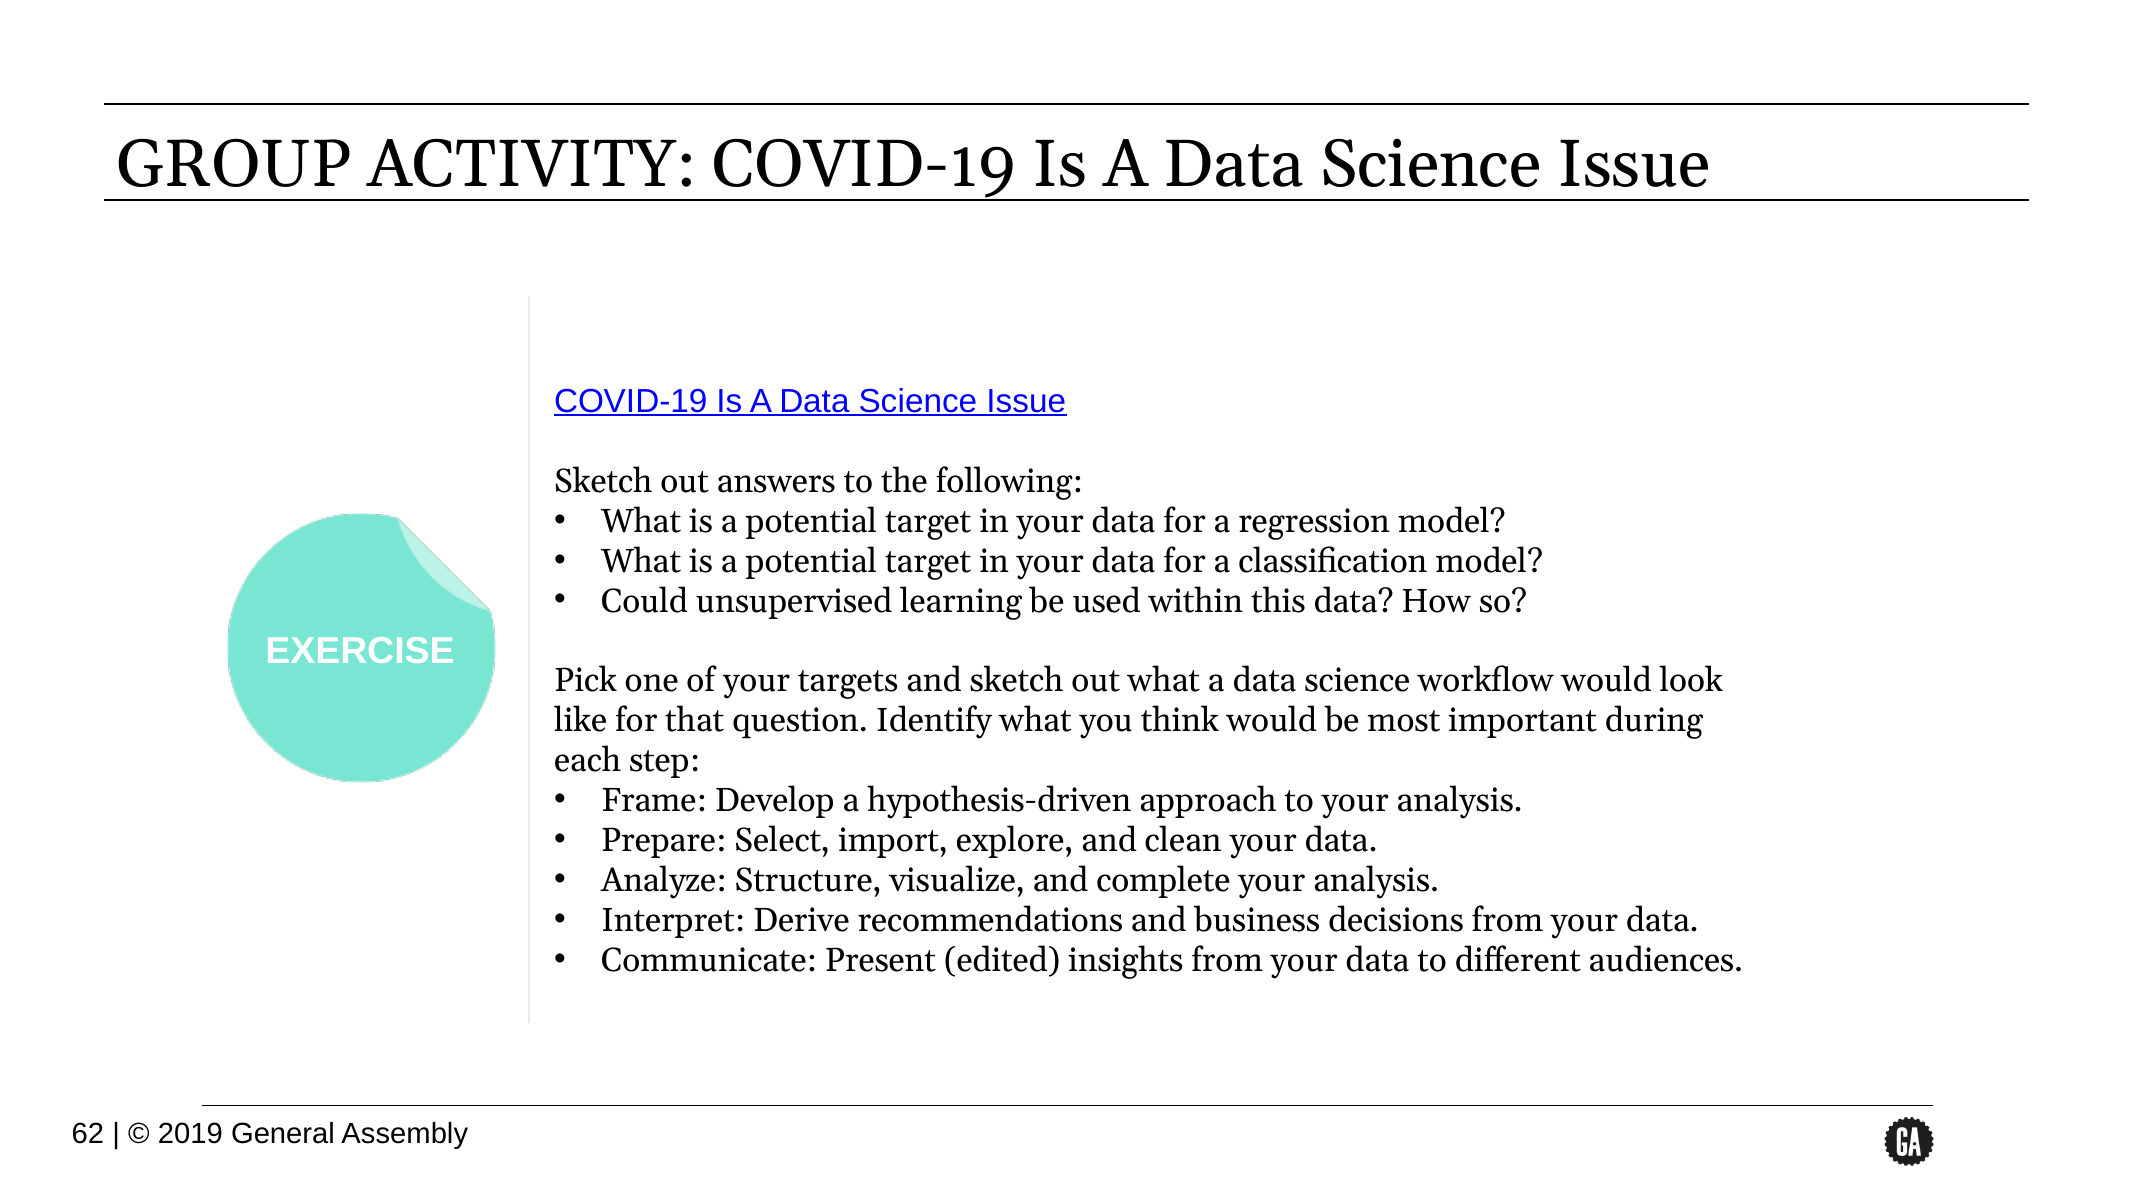

# GROUP ACTIVITY: COVID-19 Is A Data Science Issue

COVID-19 Is A Data Science Issue

Sketch out answers to the following:
What is a potential target in your data for a regression model?
What is a potential target in your data for a classification model?
Could unsupervised learning be used within this data? How so?

Pick one of your targets and sketch out what a data science workflow would look like for that question. Identify what you think would be most important during each step:
Frame: Develop a hypothesis-driven approach to your analysis.
Prepare: Select, import, explore, and clean your data.
Analyze: Structure, visualize, and complete your analysis.
Interpret: Derive recommendations and business decisions from your data.
Communicate: Present (edited) insights from your data to different audiences.